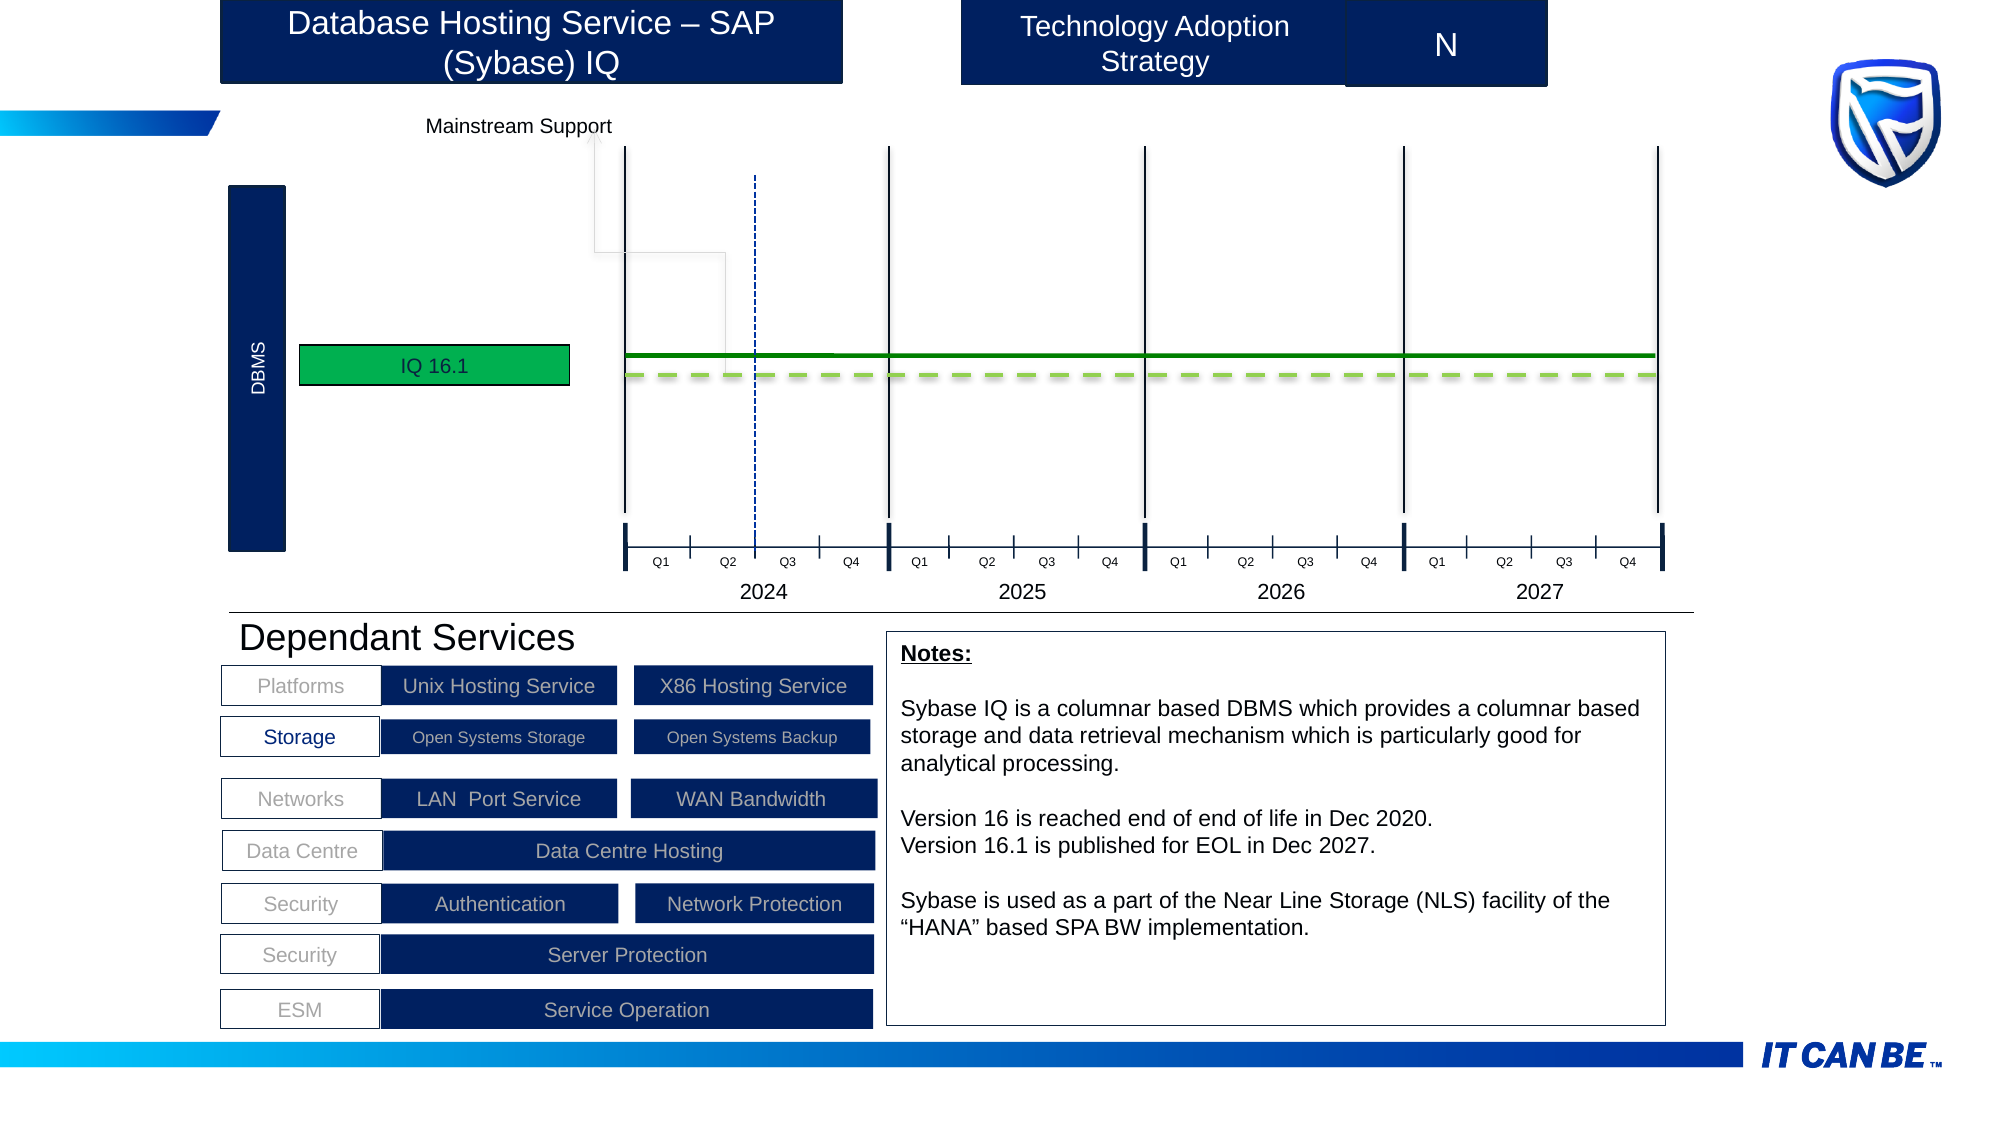

Database Hosting Service – SAP (Sybase) IQ
N
Technology Adoption Strategy
Mainstream Support
DBMS
IQ 16.1

Q1
Q2
Q3
Q4

Q1
Q2
Q3
Q4

Q1
Q2
Q3
Q4

Q1
Q2
Q3
Q4
2024
2025
2026
2027
Dependant Services
Notes:

Sybase IQ is a columnar based DBMS which provides a columnar based storage and data retrieval mechanism which is particularly good for analytical processing.

Version 16 is reached end of end of life in Dec 2020.
Version 16.1 is published for EOL in Dec 2027.

Sybase is used as a part of the Near Line Storage (NLS) facility of the “HANA” based SPA BW implementation.
X86 Hosting Service
Platforms
Unix Hosting Service
Storage
Open Systems Storage
Open Systems Backup
Networks
LAN  Port Service
WAN Bandwidth
Data Centre
Data Centre Hosting
Security
Network Protection
Authentication
Security
Server Protection
ESM
Service Operation